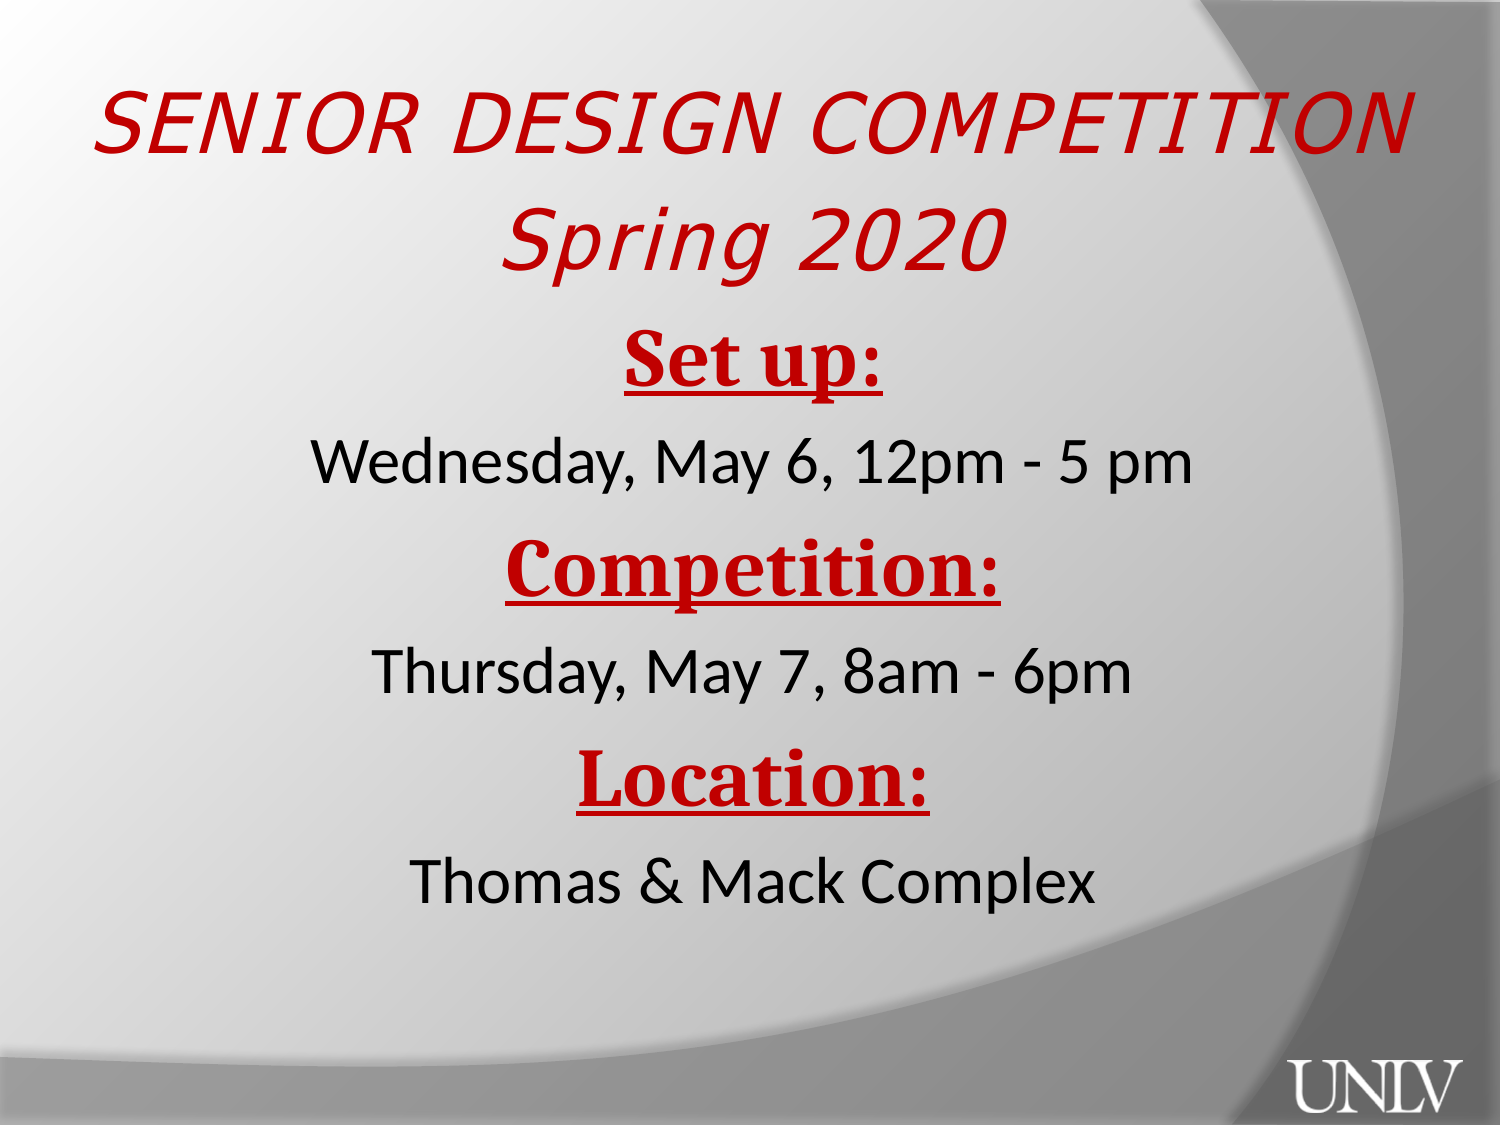

SENIOR DESIGN COMPETITION
Spring 2020
Set up:
Wednesday, May 6, 12pm - 5 pm
Competition:
Thursday, May 7, 8am - 6pm
Location:
Thomas & Mack Complex